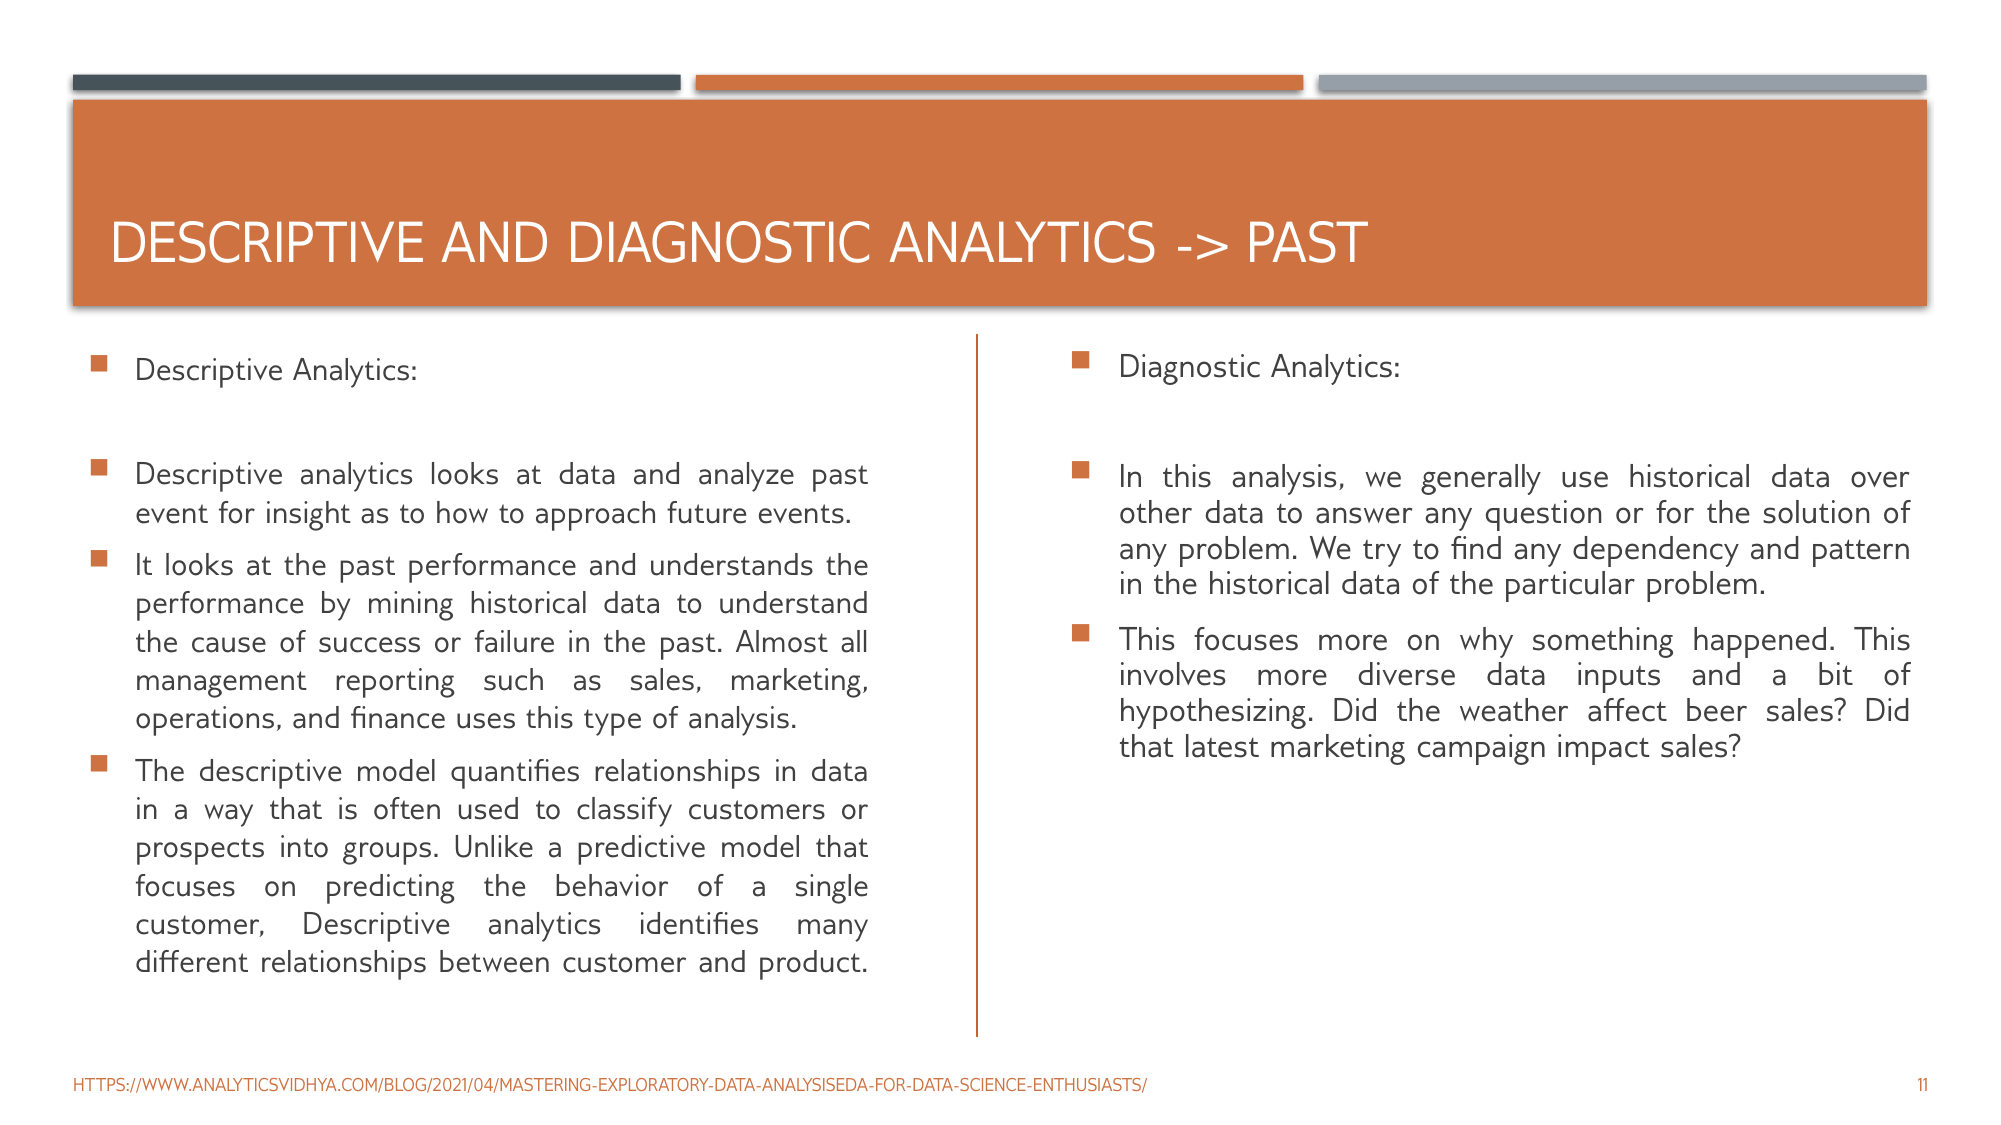

# Descriptive and Diagnostic Analytics -> PAST
Descriptive Analytics:

Descriptive analytics looks at data and analyze past event for insight as to how to approach future events.
It looks at the past performance and understands the performance by mining historical data to understand the cause of success or failure in the past. Almost all management reporting such as sales, marketing, operations, and finance uses this type of analysis.
The descriptive model quantifies relationships in data in a way that is often used to classify customers or prospects into groups. Unlike a predictive model that focuses on predicting the behavior of a single customer, Descriptive analytics identifies many different relationships between customer and product.
Diagnostic Analytics:

In this analysis, we generally use historical data over other data to answer any question or for the solution of any problem. We try to find any dependency and pattern in the historical data of the particular problem.
This focuses more on why something happened. This involves more diverse data inputs and a bit of hypothesizing. Did the weather affect beer sales? Did that latest marketing campaign impact sales?

https://www.analyticsvidhya.com/blog/2021/04/mastering-exploratory-data-analysiseda-for-data-science-enthusiasts/
11